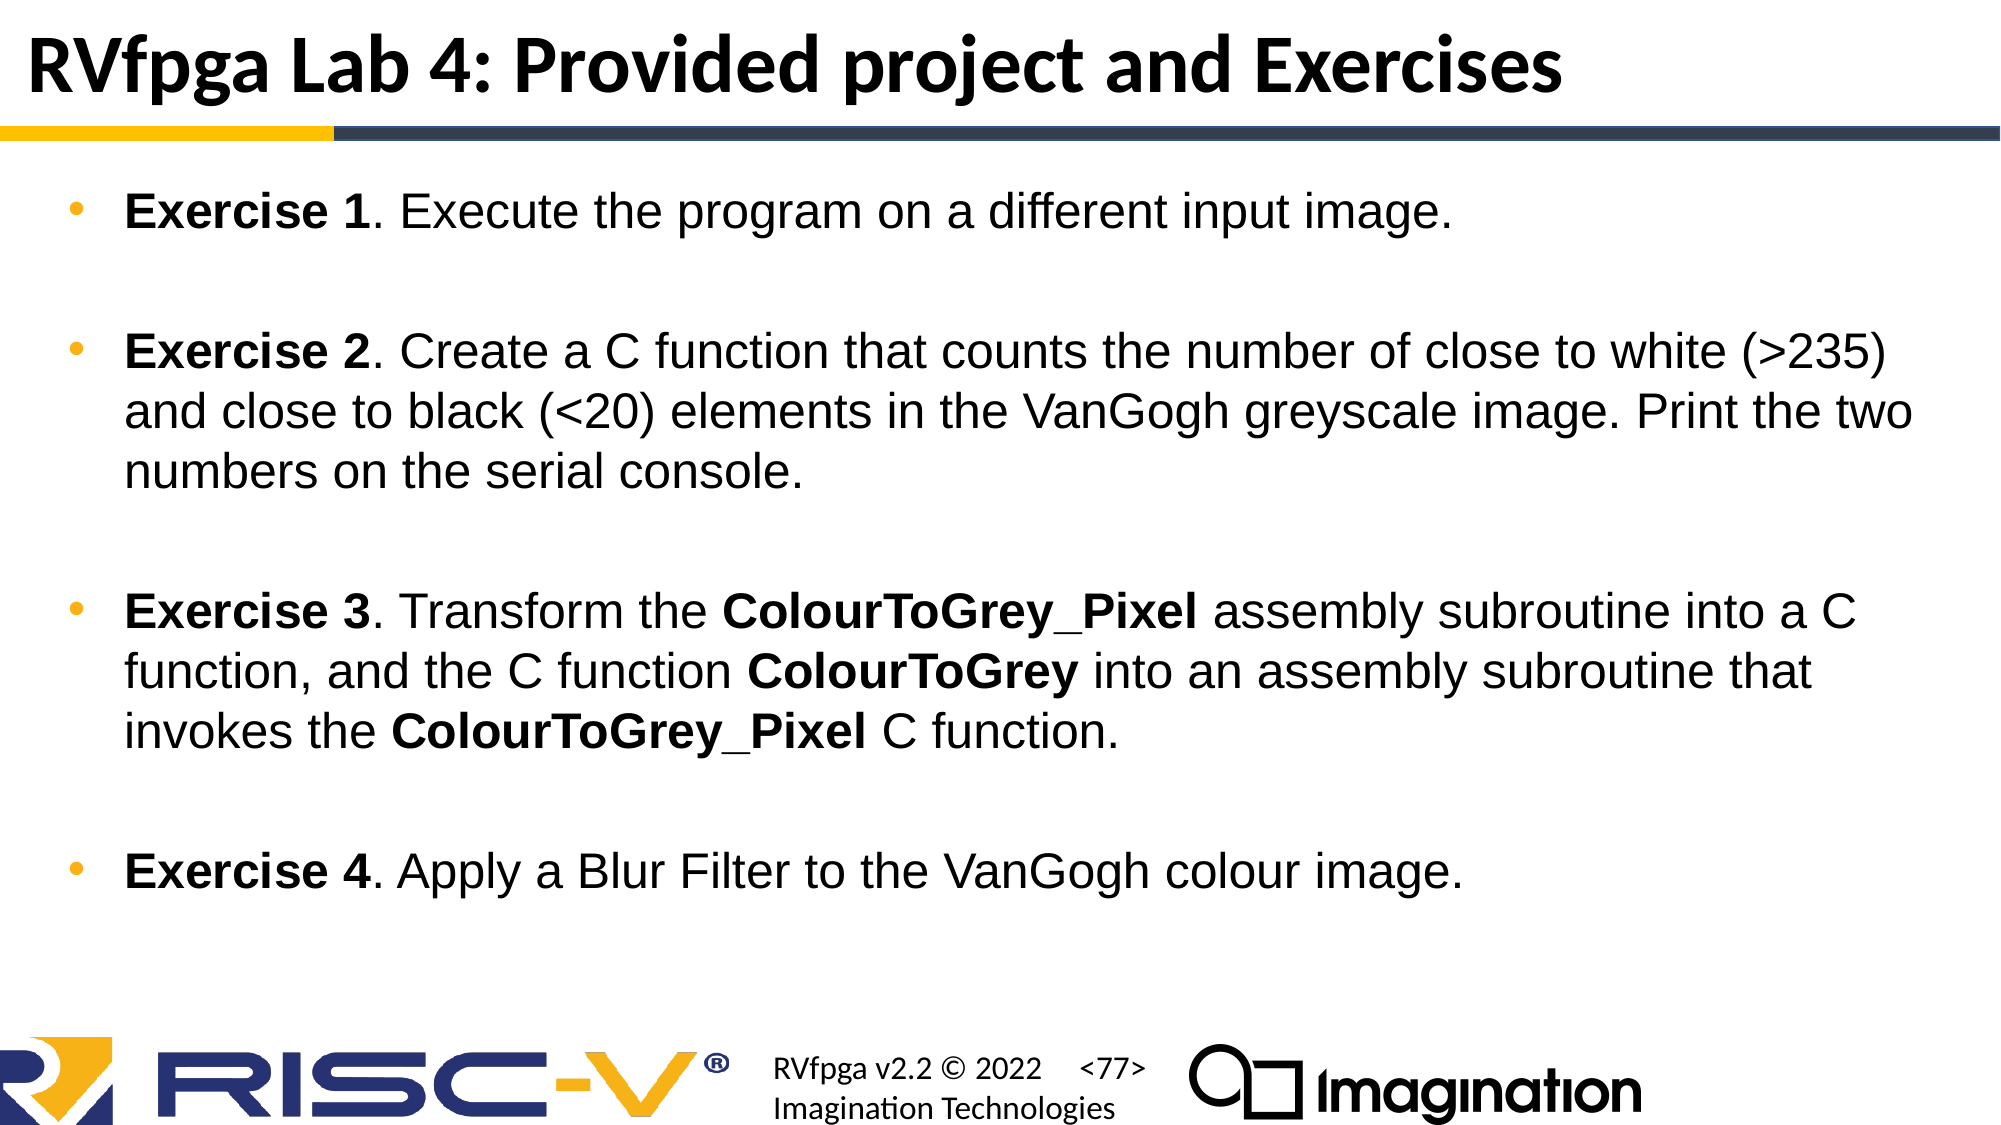

# RVfpga Lab 4: Provided project and Exercises
Exercise 1. Execute the program on a different input image.

Exercise 2. Create a C function that counts the number of close to white (>235) and close to black (<20) elements in the VanGogh greyscale image. Print the two numbers on the serial console.

Exercise 3. Transform the ColourToGrey_Pixel assembly subroutine into a C function, and the C function ColourToGrey into an assembly subroutine that invokes the ColourToGrey_Pixel C function.

Exercise 4. Apply a Blur Filter to the VanGogh colour image.